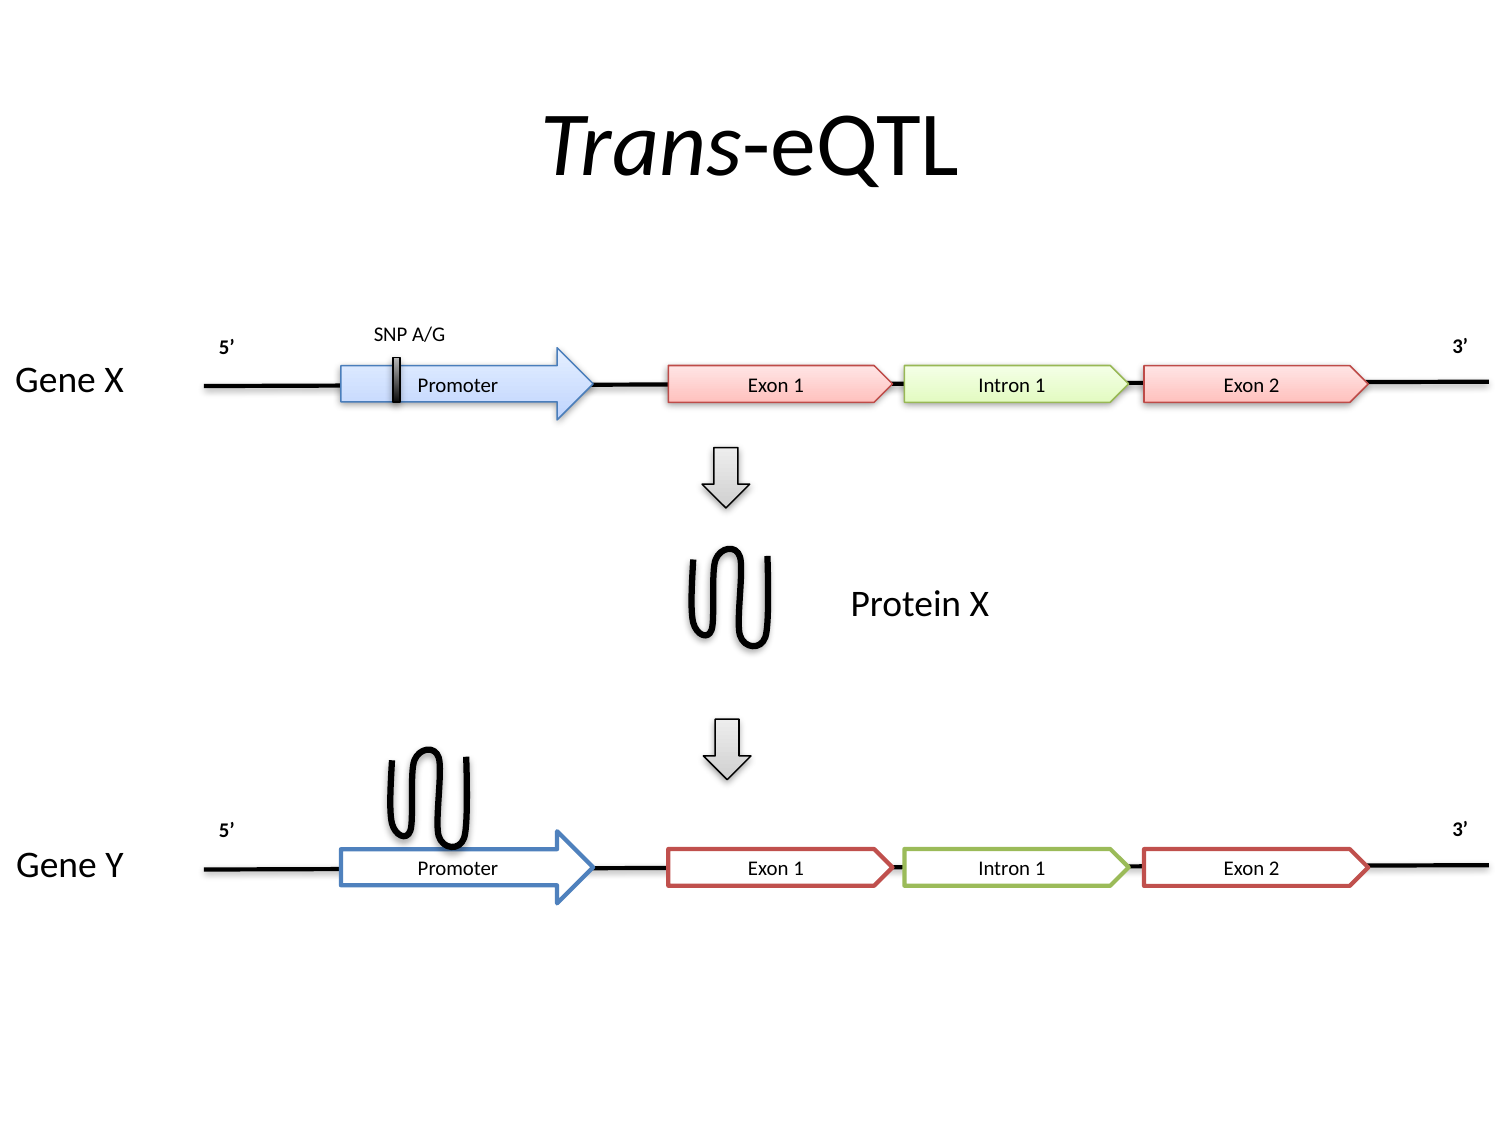

# Trans-eQTL
SNP A/G
3’
5’
Promoter

Exon 1
Intron 1
Exon 2
Gene X

Protein X

3’
5’
Promoter
Exon 1
Intron 1
Exon 2
Gene Y